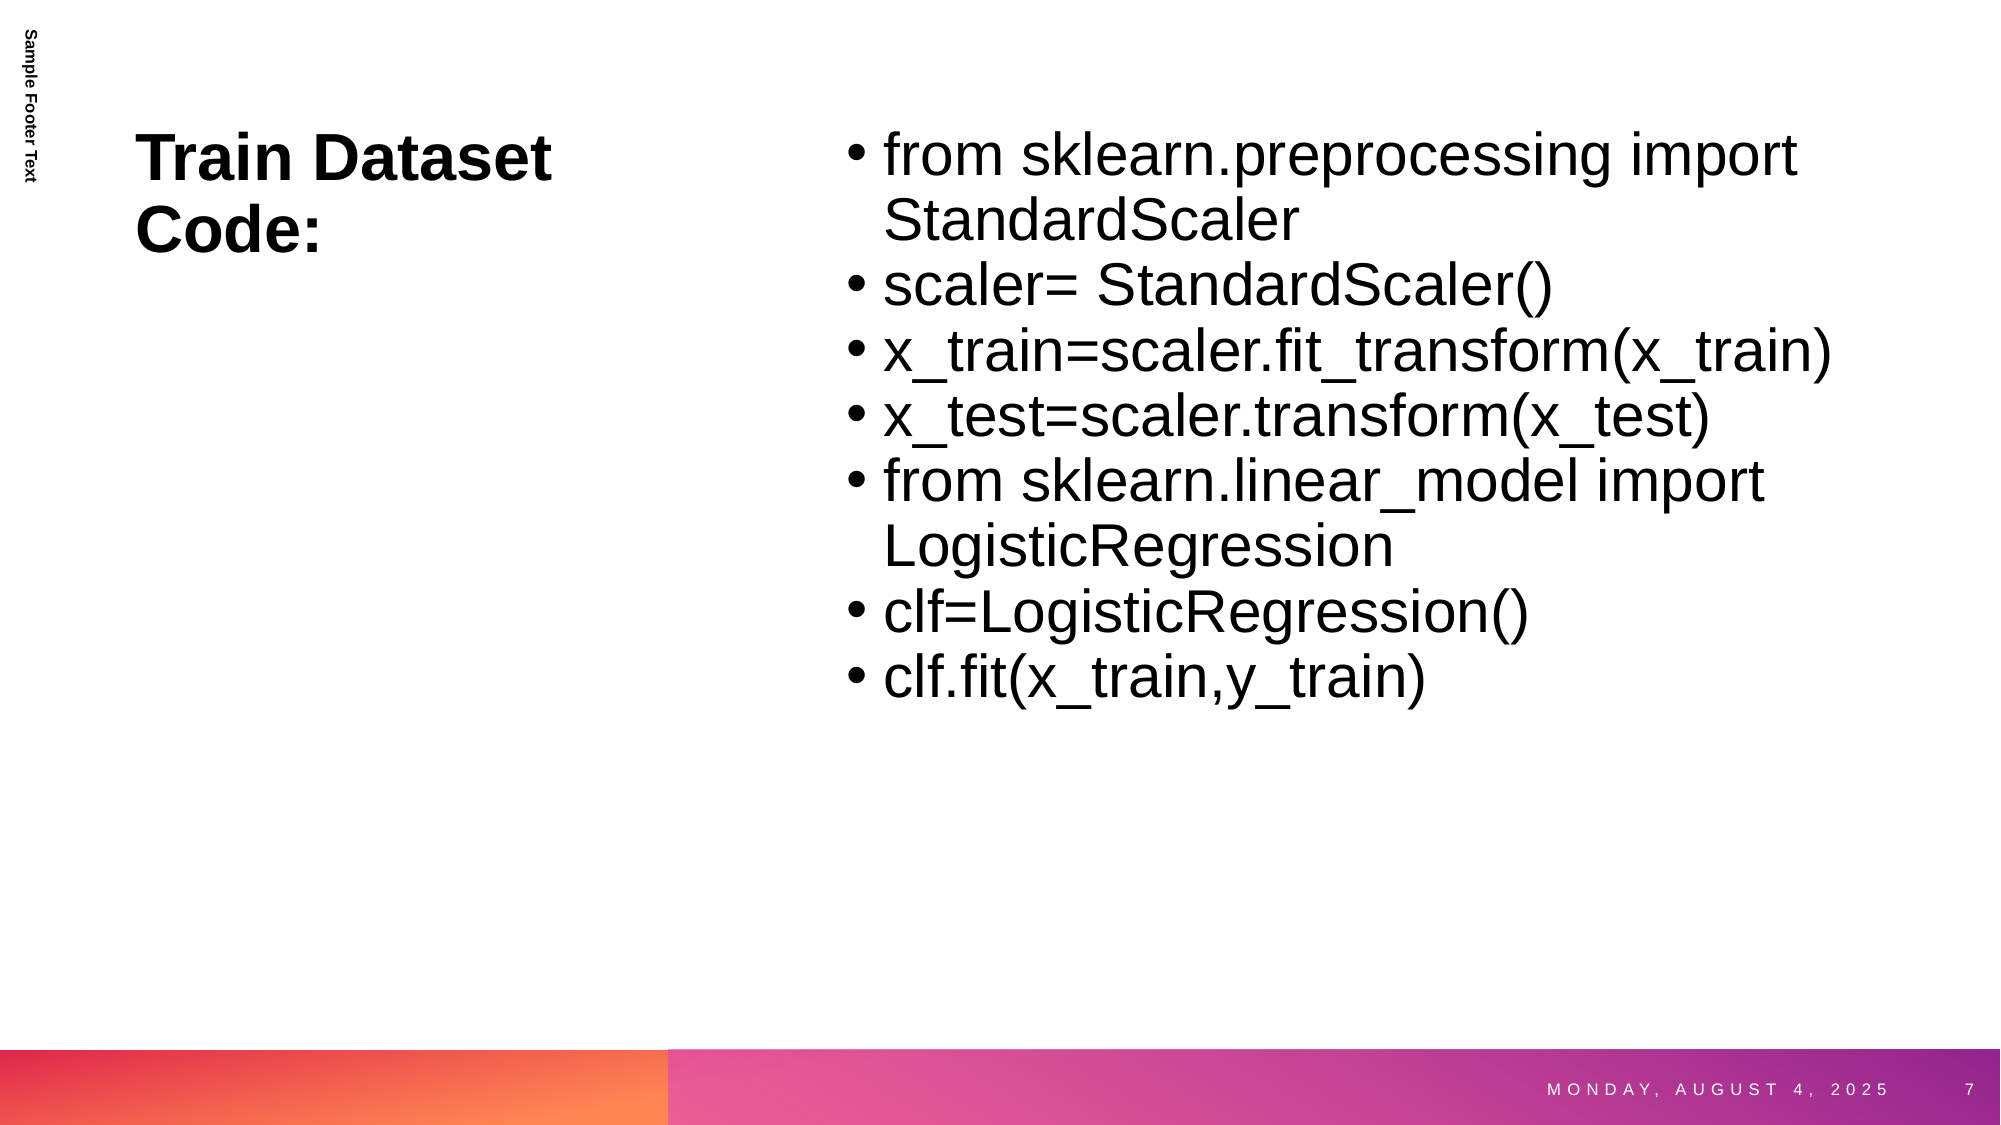

# Train Dataset Code:
from sklearn.preprocessing import StandardScaler
scaler= StandardScaler()
x_train=scaler.fit_transform(x_train)
x_test=scaler.transform(x_test)
from sklearn.linear_model import LogisticRegression
clf=LogisticRegression()
clf.fit(x_train,y_train)

Sample Footer Text
Monday, August 4, 2025
7